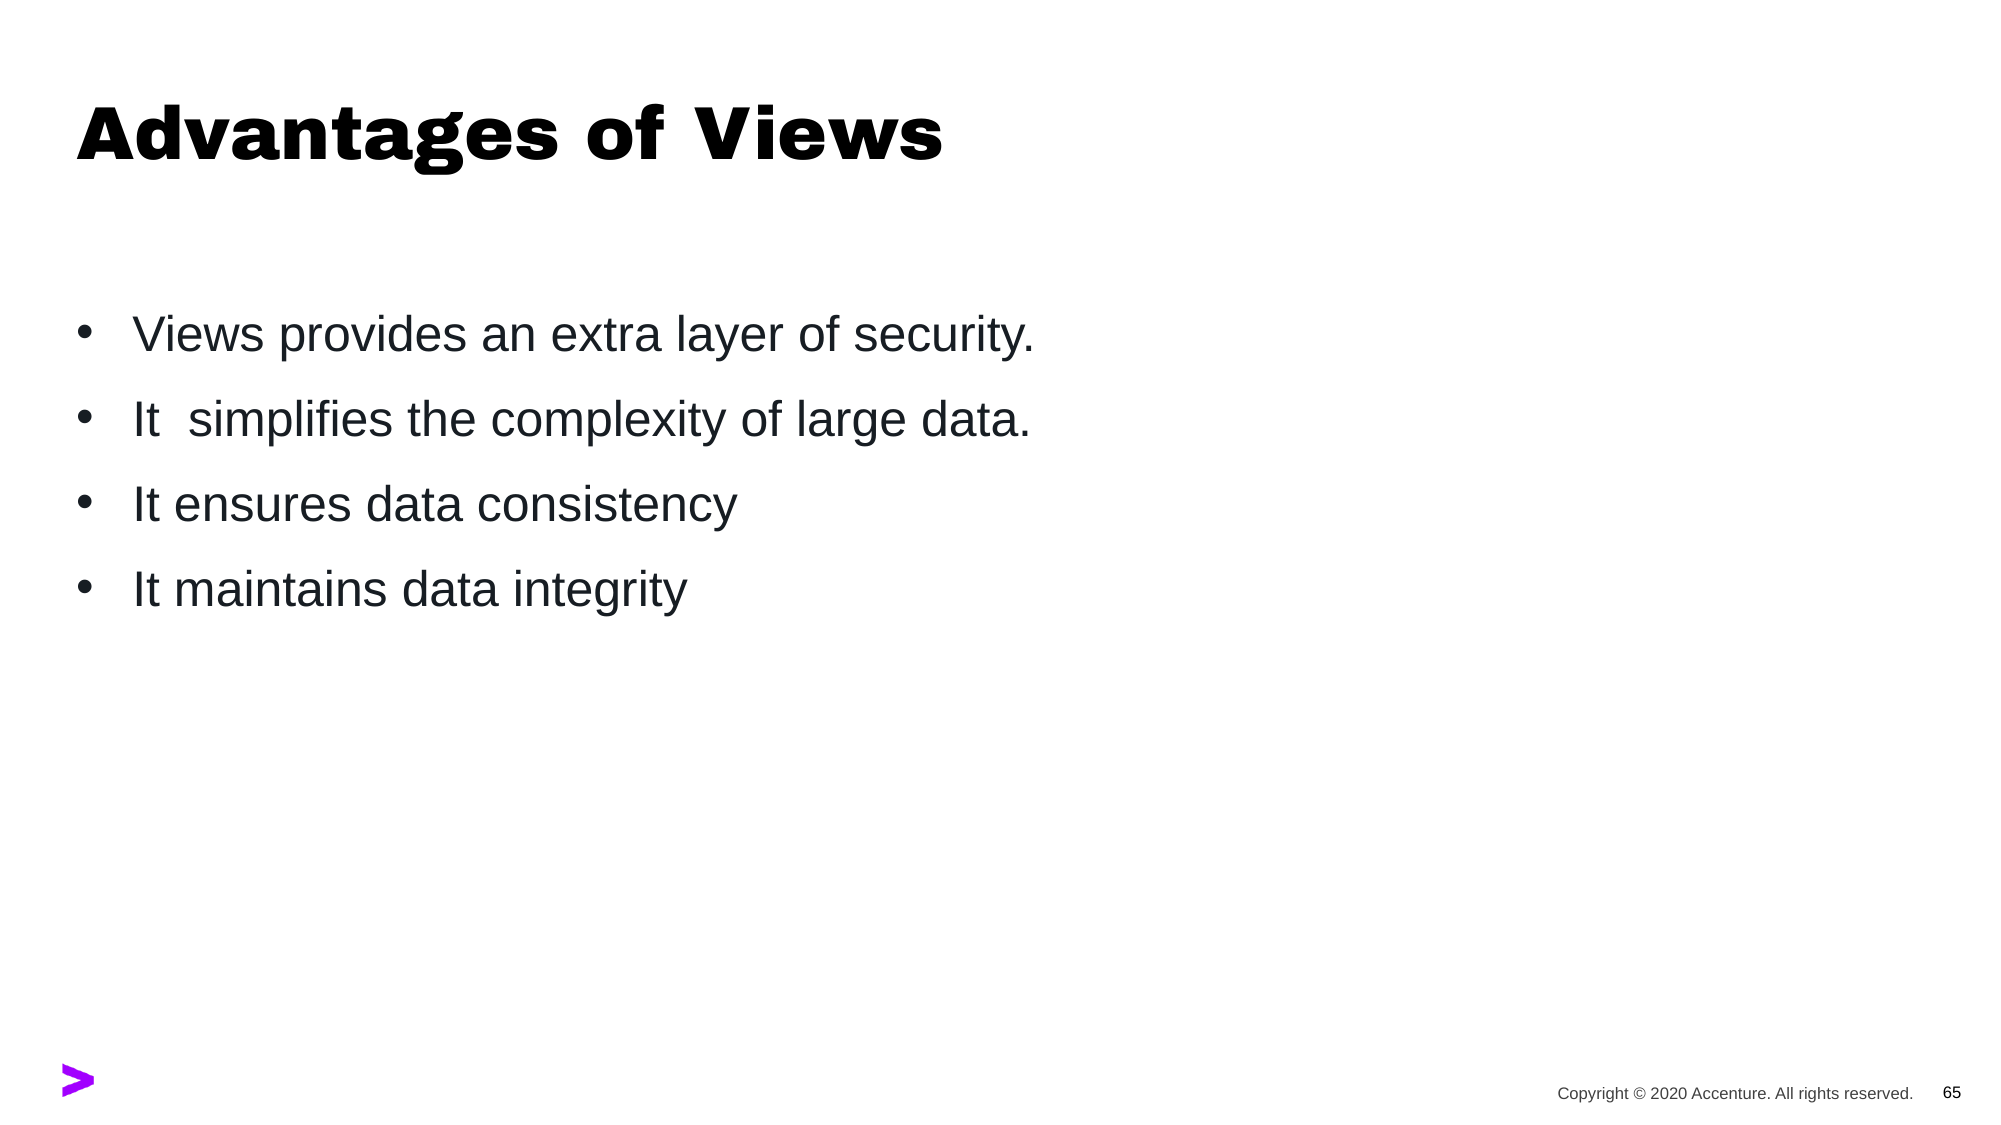

# Advantages of Views

Views provides an extra layer of security.
It  simplifies the complexity of large data.
It ensures data consistency
It maintains data integrity
65